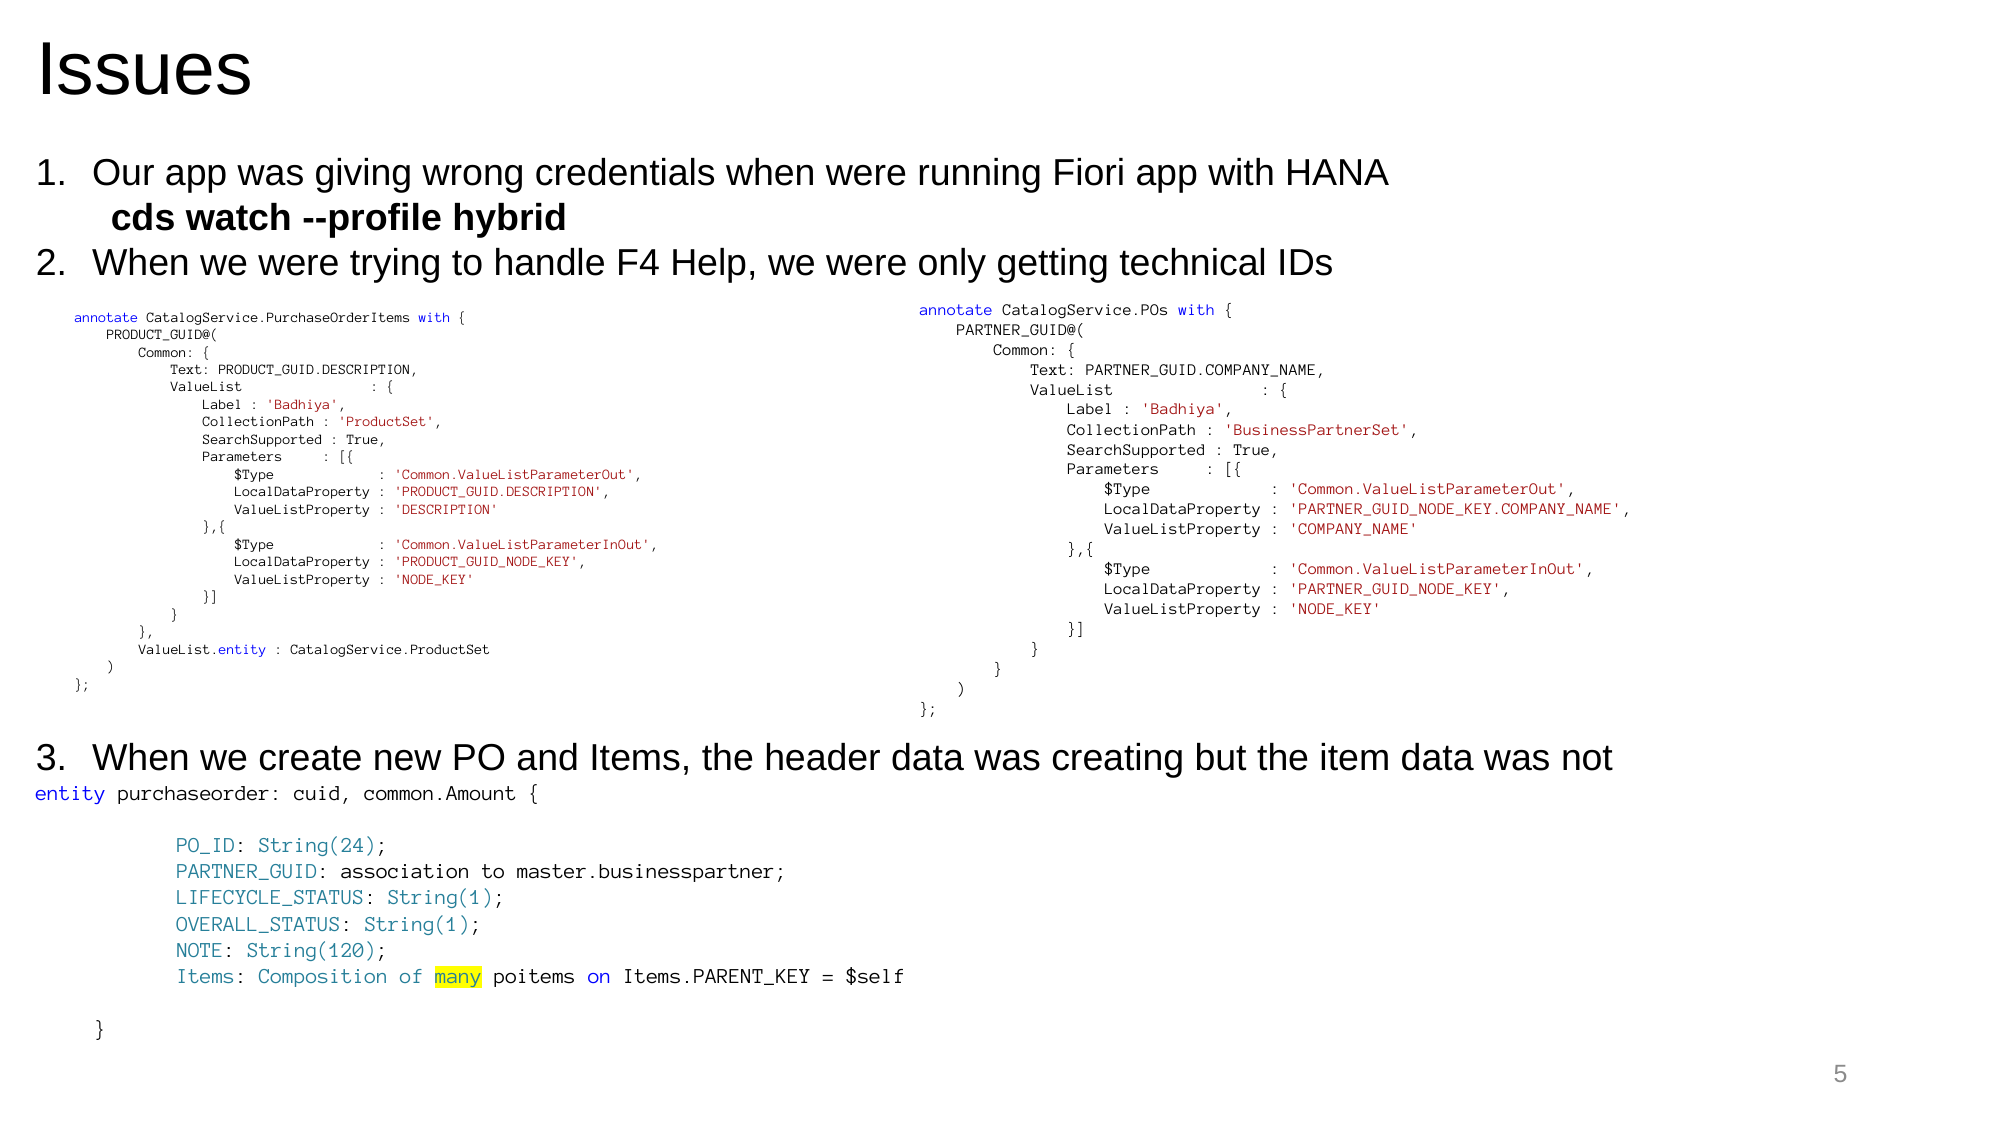

# Issues
Our app was giving wrong credentials when were running Fiori app with HANA
cds watch --profile hybrid
When we were trying to handle F4 Help, we were only getting technical IDs

When we create new PO and Items, the header data was creating but the item data was not
entity purchaseorder: cuid, common.Amount {

            PO_ID: String(24);
            PARTNER_GUID: association to master.businesspartner;
            LIFECYCLE_STATUS: String(1);
            OVERALL_STATUS: String(1);
            NOTE: String(120);
            Items: Composition of many poitems on Items.PARENT_KEY = $self
     }

annotate CatalogService.POs with {
    PARTNER_GUID@(
        Common: {
            Text: PARTNER_GUID.COMPANY_NAME,
            ValueList                : {
                Label : 'Badhiya',
                CollectionPath : 'BusinessPartnerSet',
                SearchSupported : True,
                Parameters     : [{
                    $Type             : 'Common.ValueListParameterOut',
                    LocalDataProperty : 'PARTNER_GUID_NODE_KEY.COMPANY_NAME',
                    ValueListProperty : 'COMPANY_NAME'
                },{
                    $Type             : 'Common.ValueListParameterInOut',
                    LocalDataProperty : 'PARTNER_GUID_NODE_KEY',
                    ValueListProperty : 'NODE_KEY'
                }]
            }
        }
    )
};
annotate CatalogService.PurchaseOrderItems with {
    PRODUCT_GUID@(
        Common: {
            Text: PRODUCT_GUID.DESCRIPTION,
            ValueList                : {
                Label : 'Badhiya',
                CollectionPath : 'ProductSet',
                SearchSupported : True,
                Parameters     : [{
                    $Type             : 'Common.ValueListParameterOut',
                    LocalDataProperty : 'PRODUCT_GUID.DESCRIPTION',
                    ValueListProperty : 'DESCRIPTION'
                },{
                    $Type             : 'Common.ValueListParameterInOut',
                    LocalDataProperty : 'PRODUCT_GUID_NODE_KEY',
                    ValueListProperty : 'NODE_KEY'
                }]
            }
        },
        ValueList.entity : CatalogService.ProductSet
    )
};

5